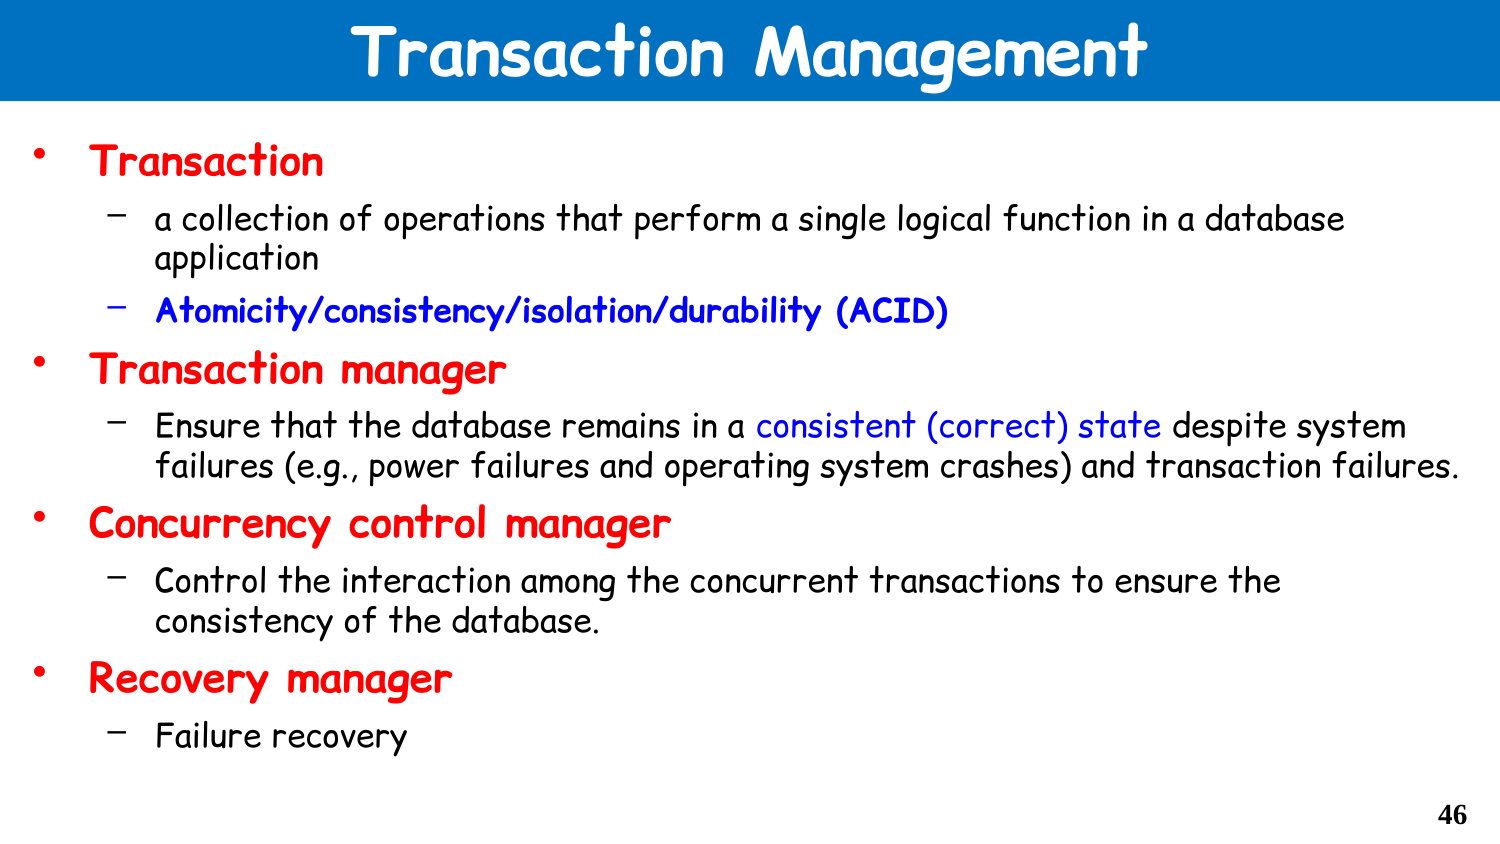

# Transaction Management
Transaction
a collection of operations that perform a single logical function in a database application
Atomicity/consistency/isolation/durability (ACID)
Transaction manager
Ensure that the database remains in a consistent (correct) state despite system failures (e.g., power failures and operating system crashes) and transaction failures.
Concurrency control manager
Control the interaction among the concurrent transactions to ensure the consistency of the database.
Recovery manager
Failure recovery